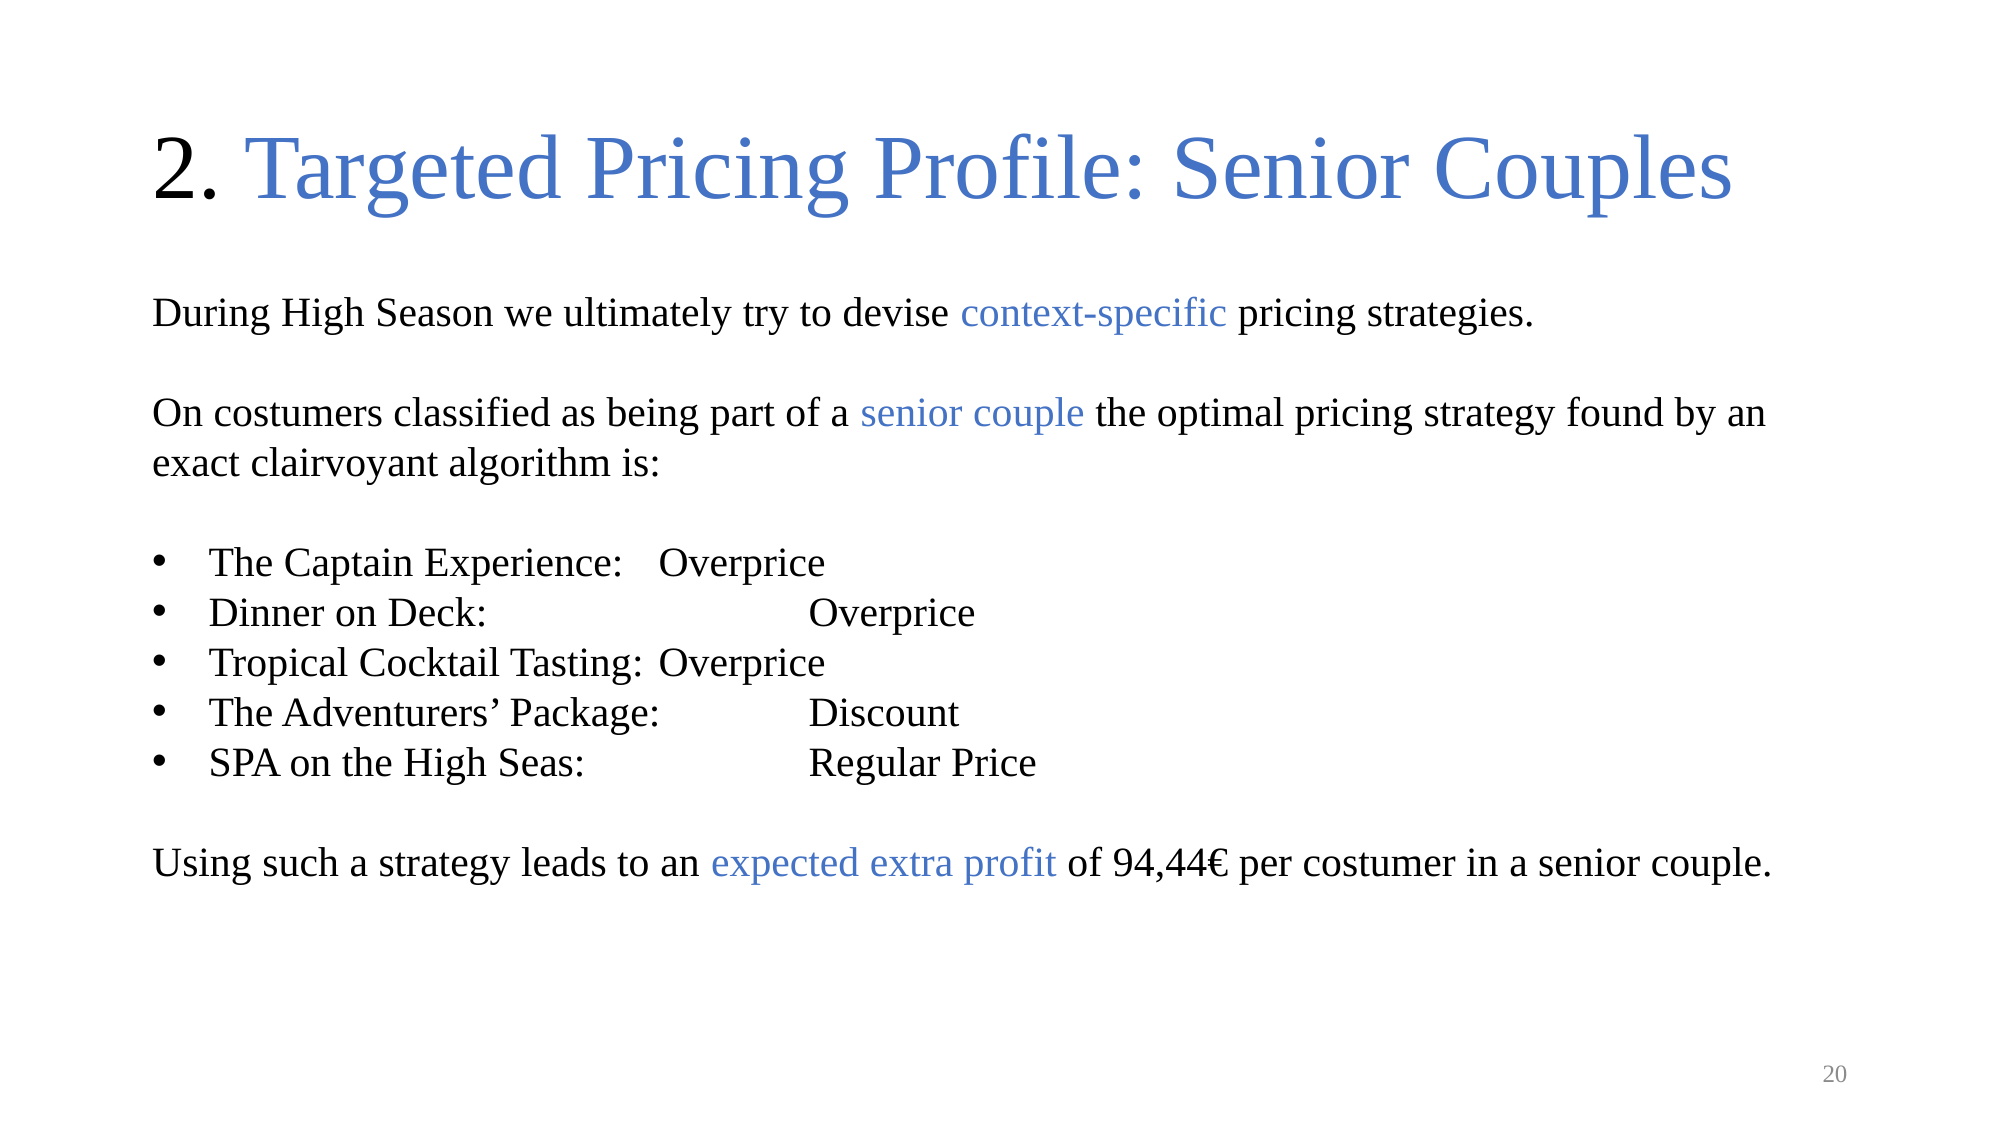

# 2. Targeted Pricing Profile: Senior Couples
During High Season we ultimately try to devise context-specific pricing strategies.

On costumers classified as being part of a senior couple the optimal pricing strategy found by an exact clairvoyant algorithm is:

The Captain Experience: 	Overprice
Dinner on Deck: 			Overprice
Tropical Cocktail Tasting:	Overprice
The Adventurers’ Package:	Discount
SPA on the High Seas: 		Regular Price

Using such a strategy leads to an expected extra profit of 94,44€ per costumer in a senior couple.
20